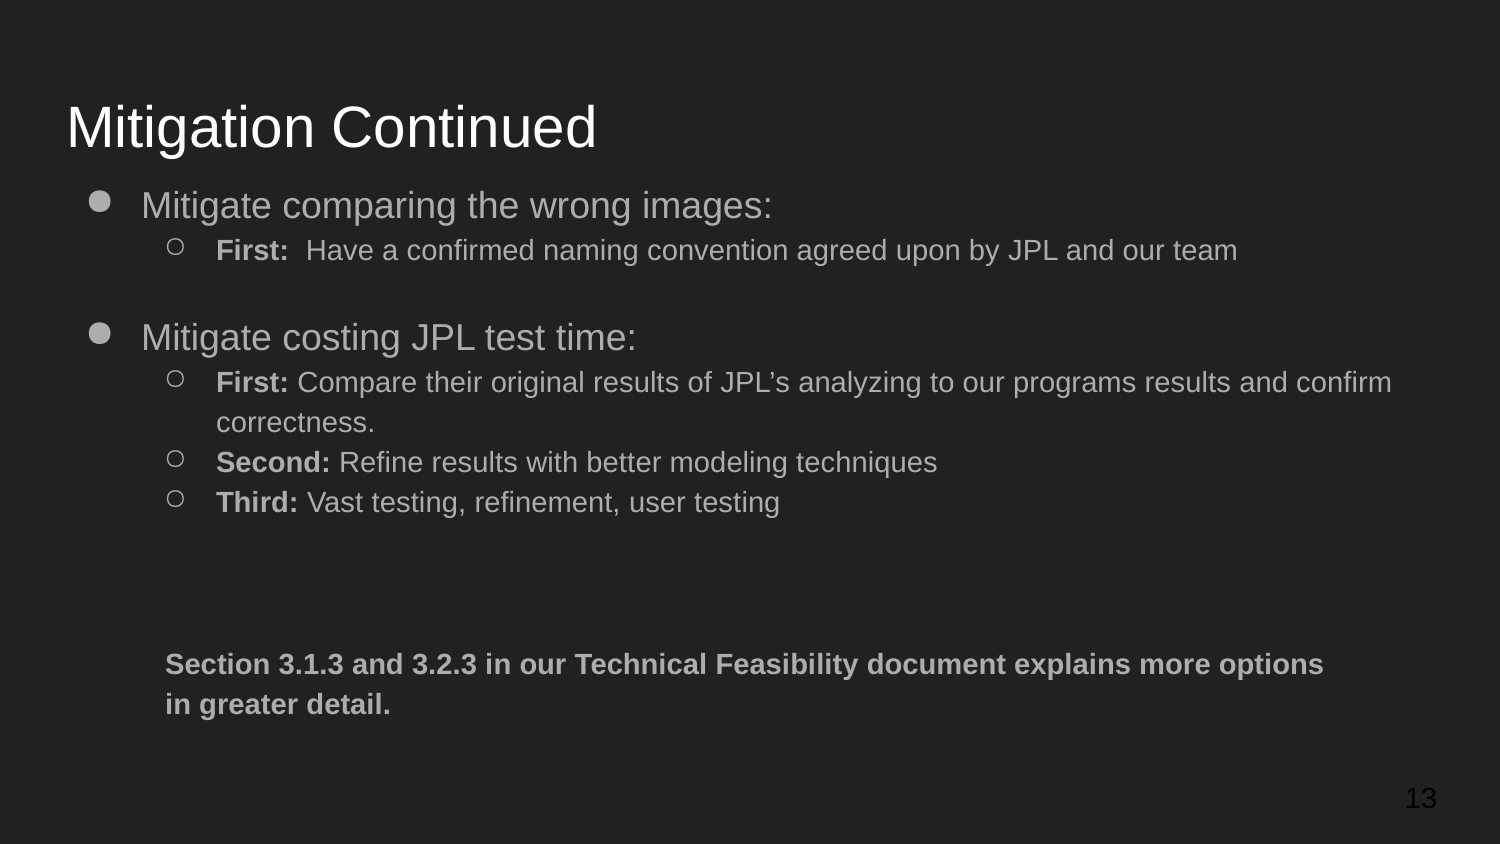

# Mitigation Continued
Mitigate comparing the wrong images:
First:  Have a confirmed naming convention agreed upon by JPL and our team
Mitigate costing JPL test time:
First: Compare their original results of JPL’s analyzing to our programs results and confirm correctness.
Second: Refine results with better modeling techniques
Third: Vast testing, refinement, user testing

Section 3.1.3 and 3.2.3 in our Technical Feasibility document explains more options in greater detail.
13